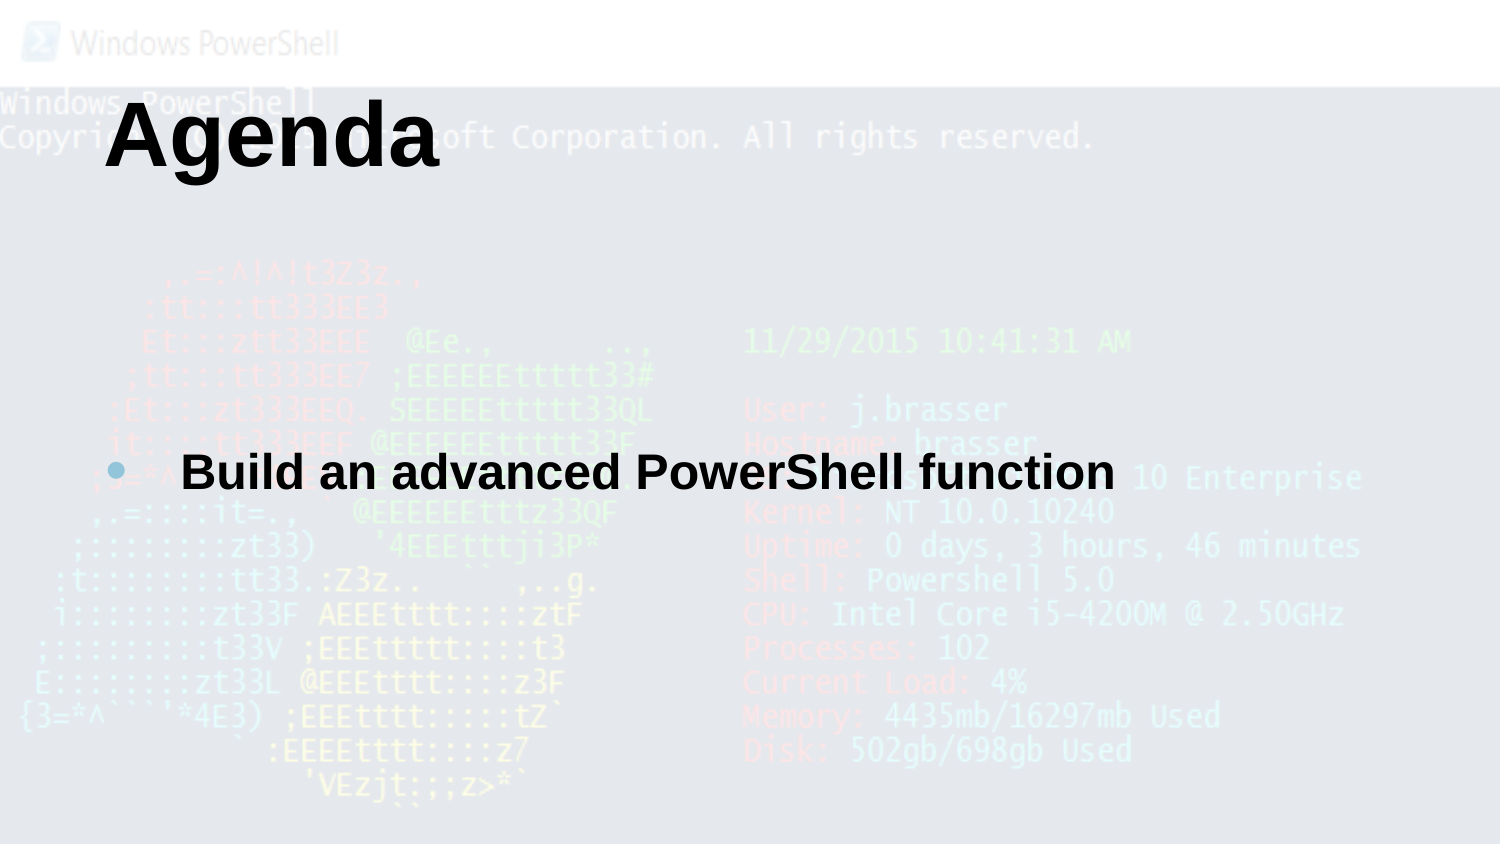

# Agenda

Build an advanced PowerShell function